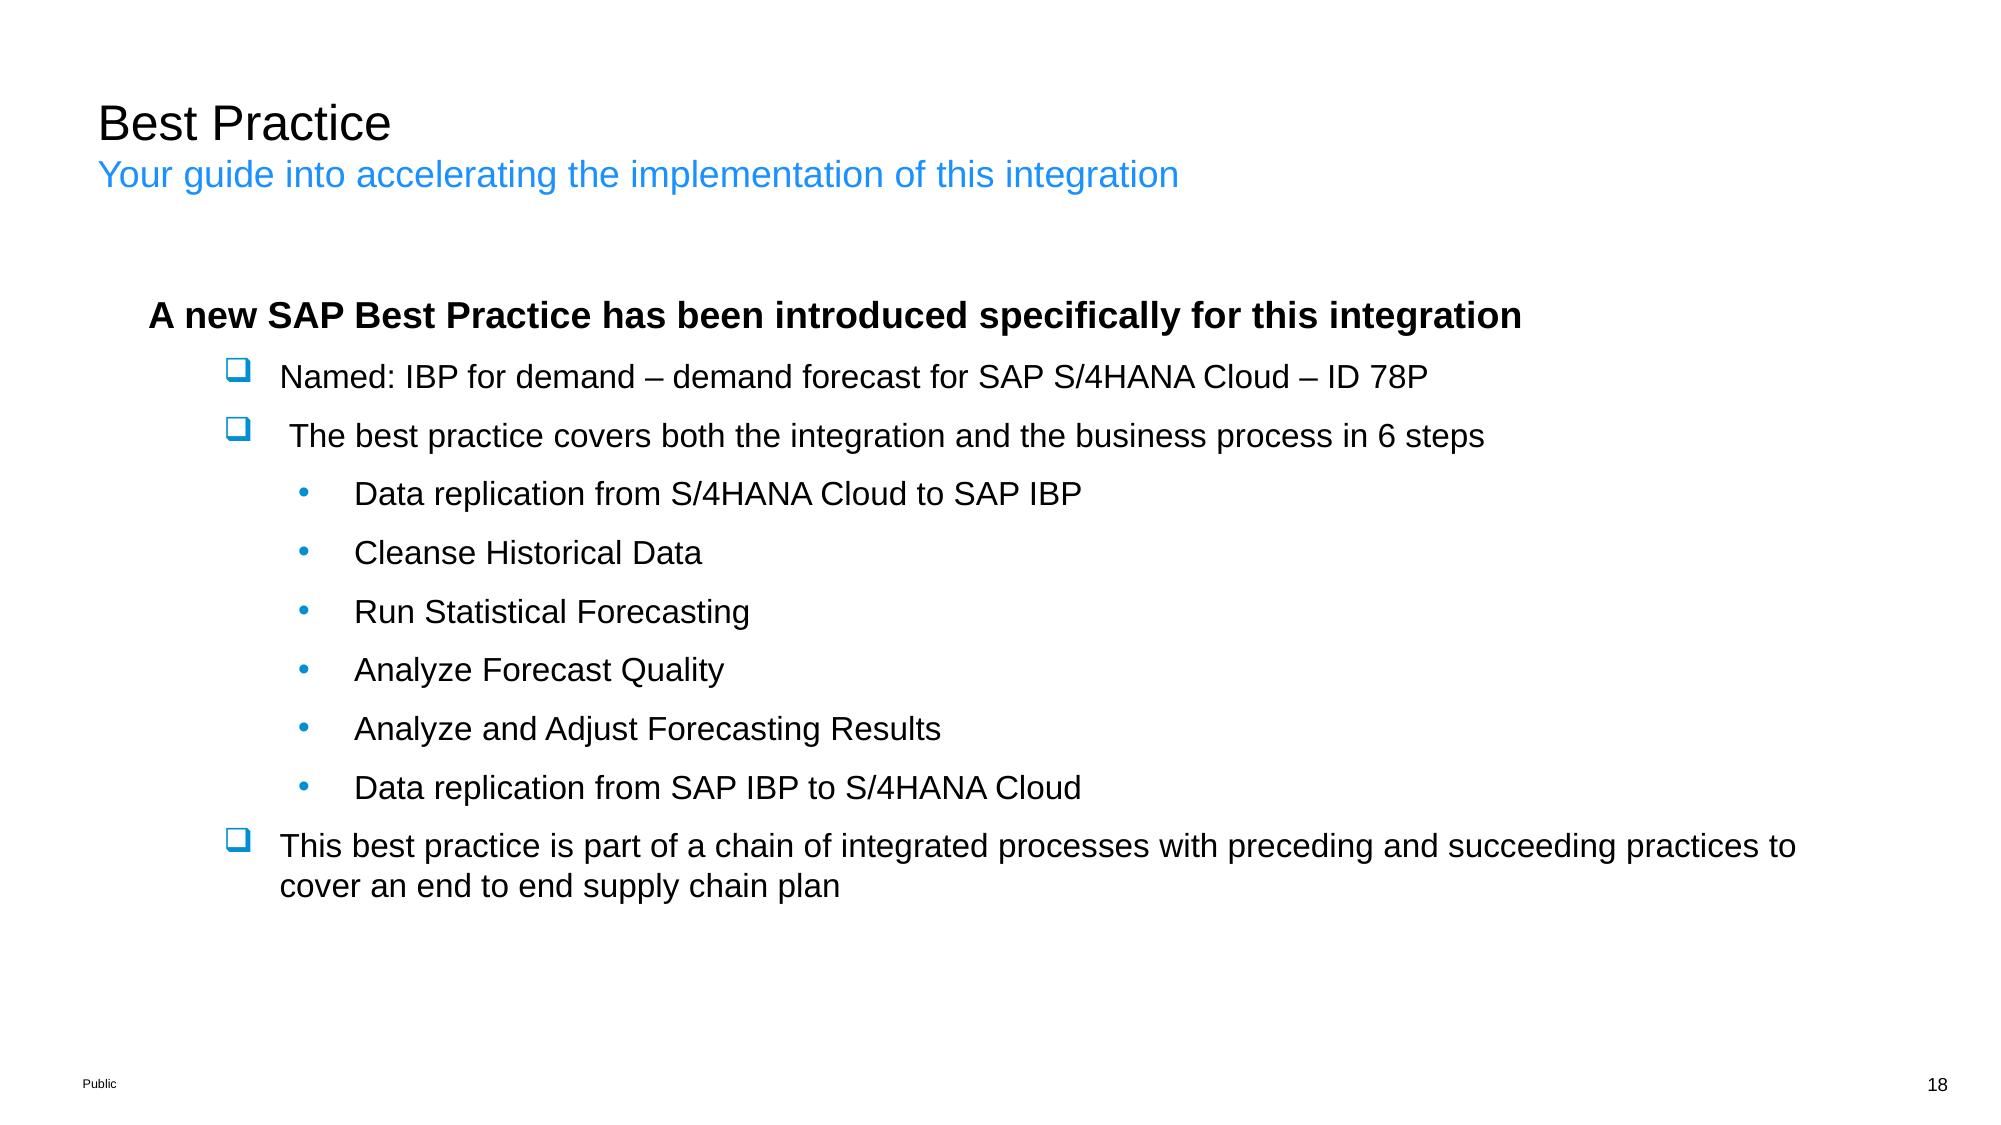

Best Practice
Your guide into accelerating the implementation of this integration
A new SAP Best Practice has been introduced specifically for this integration
Named: IBP for demand – demand forecast for SAP S/4HANA Cloud – ID 78P
 The best practice covers both the integration and the business process in 6 steps
Data replication from S/4HANA Cloud to SAP IBP
Cleanse Historical Data
Run Statistical Forecasting
Analyze Forecast Quality
Analyze and Adjust Forecasting Results
Data replication from SAP IBP to S/4HANA Cloud
This best practice is part of a chain of integrated processes with preceding and succeeding practices to cover an end to end supply chain plan